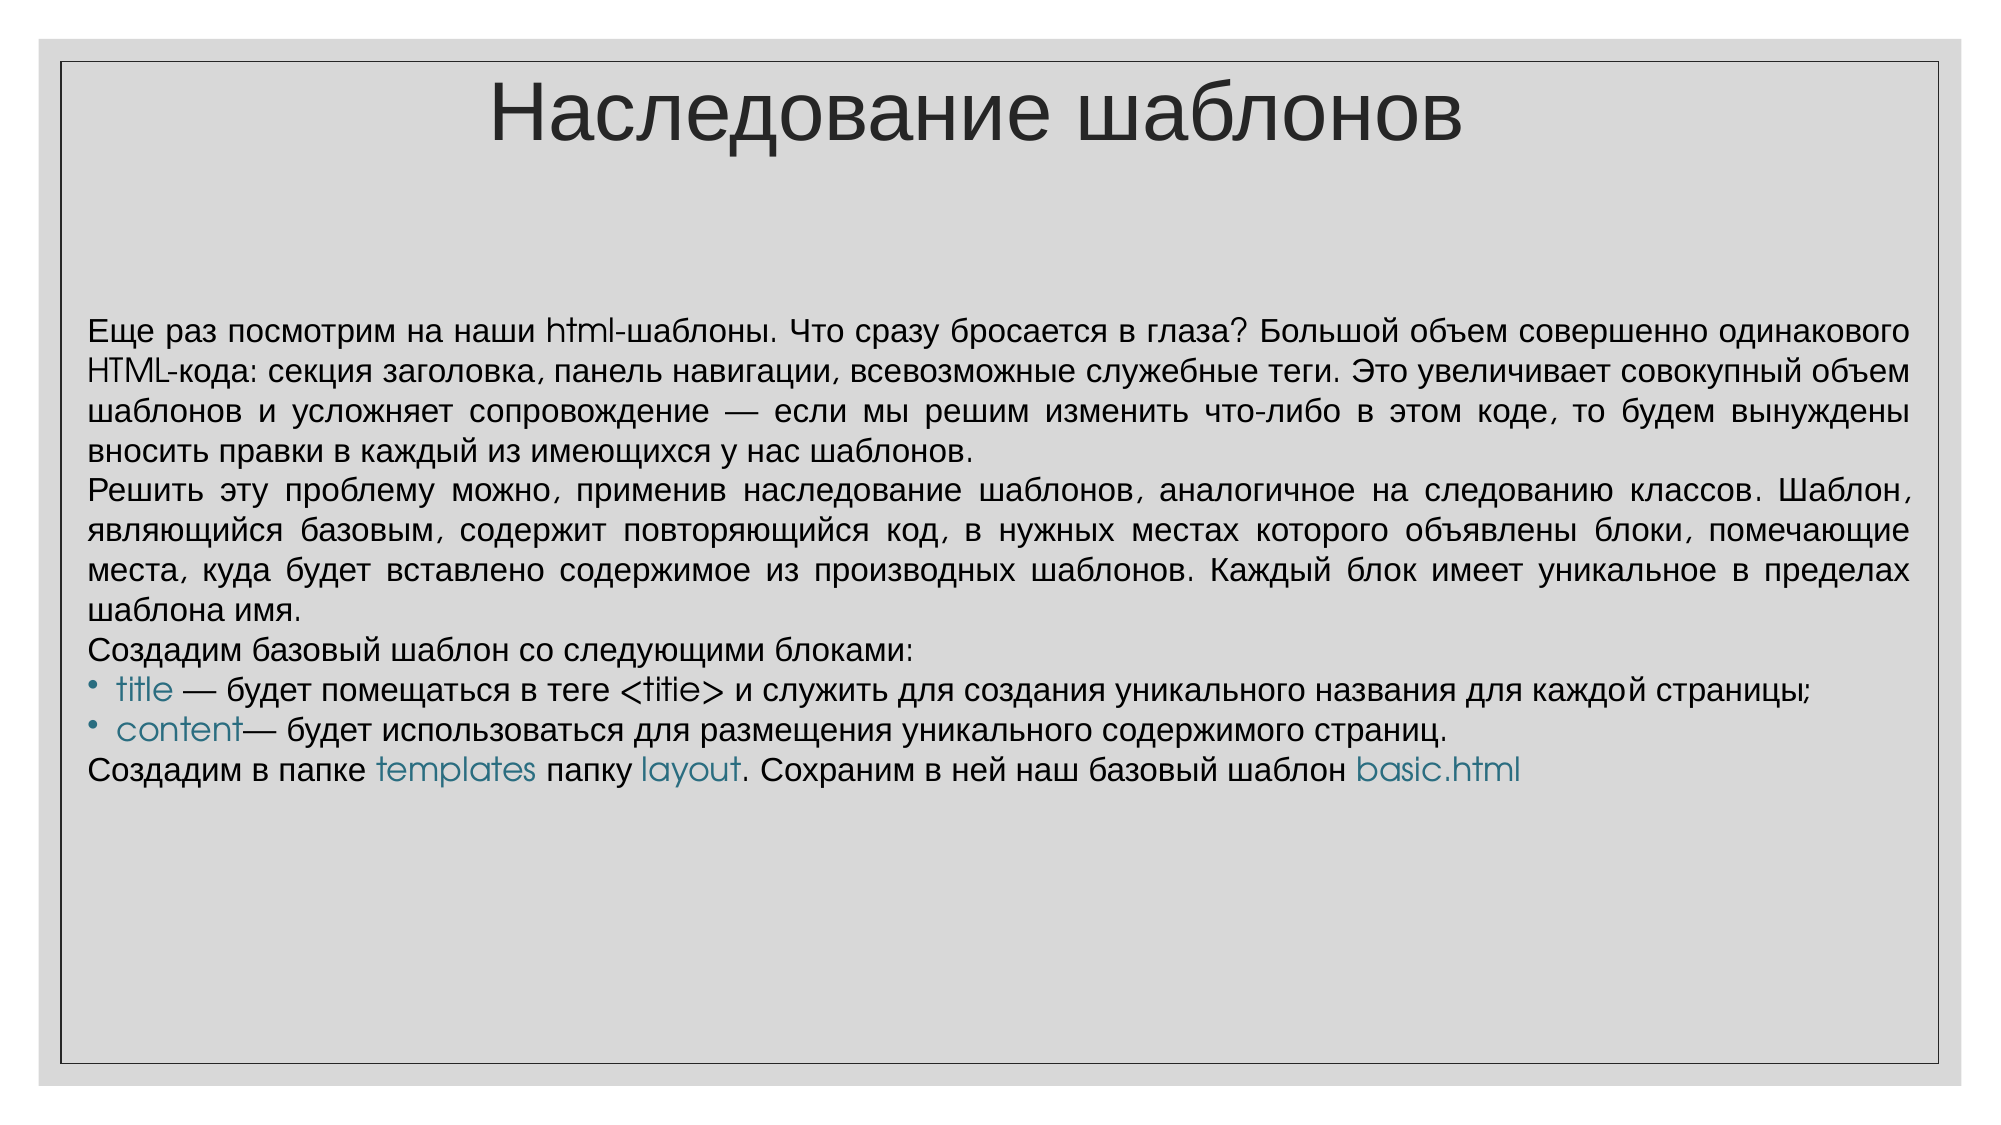

Наследование шаблонов
Еще раз посмотрим на наши html-шаблоны. Что сразу бросается в глаза? Большой объем совершенно одинакового HTML-кода: секция заголовка, панель навигации, всевозможные служебные теги. Это увеличивает совокупный объем шаблонов и усложняет сопровождение — если мы решим изменить что-либо в этом коде, то будем вынуждены вносить правки в каждый из имеющихся у нас шаблонов.
Решить эту проблему можно, применив наследование шаблонов, аналогичное на­ следованию классов. Шаблон, являющийся базовым, содержит повторяющийся код, в нужных местах которого объявлены блоки, помечающие места, куда будет вставлено содержимое из производных шаблонов. Каждый блок имеет уникальное в пределах шаблона имя.
Создадим базовый шаблон со следующими блоками:
title — будет помещаться в теге <titie> и служить для создания уникального названия для каждой страницы;
content— будет использоваться для размещения уникального содержимого страниц.
Создадим в папке templates папку layout. Сохраним в ней наш базовый шаблон basic.html